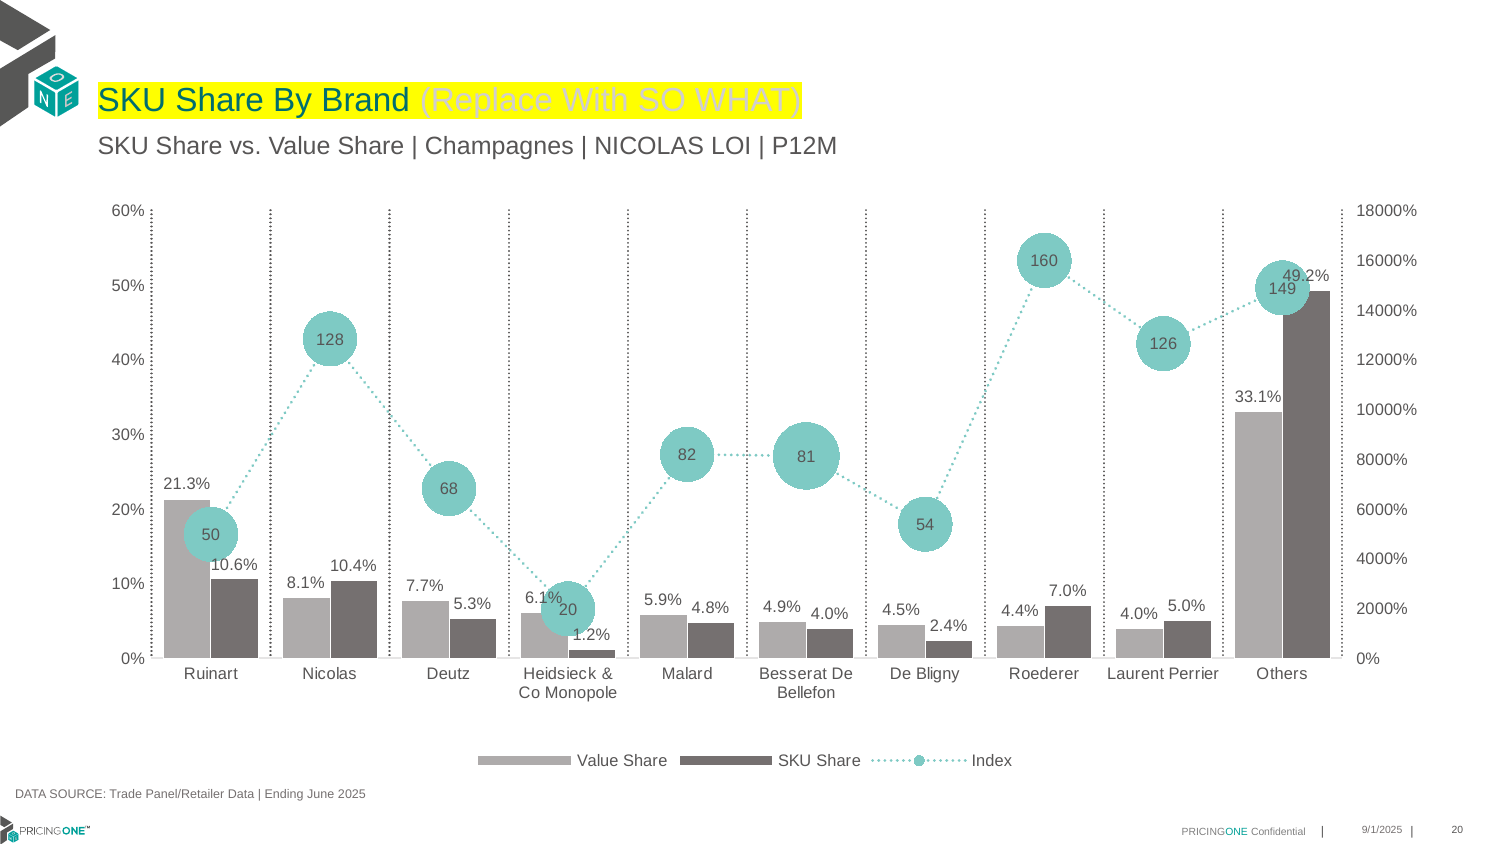

# SKU Share By Brand (Replace With SO WHAT)
SKU Share vs. Value Share | Champagnes | NICOLAS LOI | P12M

### Chart

| Category | Value Share | SKU Share | Index |
|---|---|---|---|
| Ruinart | 0.21310671345383309 | 0.10614457831325301 | 49.808181353351834 |
| Nicolas | 0.08094655230881859 | 0.10385542168674702 | 128.30122929822753 |
| Deutz | 0.0774127725471304 | 0.05277108433734941 | 68.16844637003713 |
| Heidsieck & Co Monopole | 0.06077140607466638 | 0.01204819277108434 | 19.825430328667085 |
| Malard | 0.05914860358937712 | 0.04843373493975905 | 81.88483243999623 |
| Besserat De Bellefon | 0.049194929870190356 | 0.04000000000000001 | 81.3091920357386 |
| De Bligny | 0.045198323928841204 | 0.024337349397590365 | 53.845690021396166 |
| Roederer | 0.0441009310374438 | 0.0704819277108434 | 159.8195912258652 |
| Laurent Perrier | 0.03955126236568217 | 0.05 | 126.41821527138914 |
| Others | 0.3305685048240169 | 0.49192771084337356 | 148.81263752130855 |
DATA SOURCE: Trade Panel/Retailer Data | Ending June 2025

9/1/2025
20